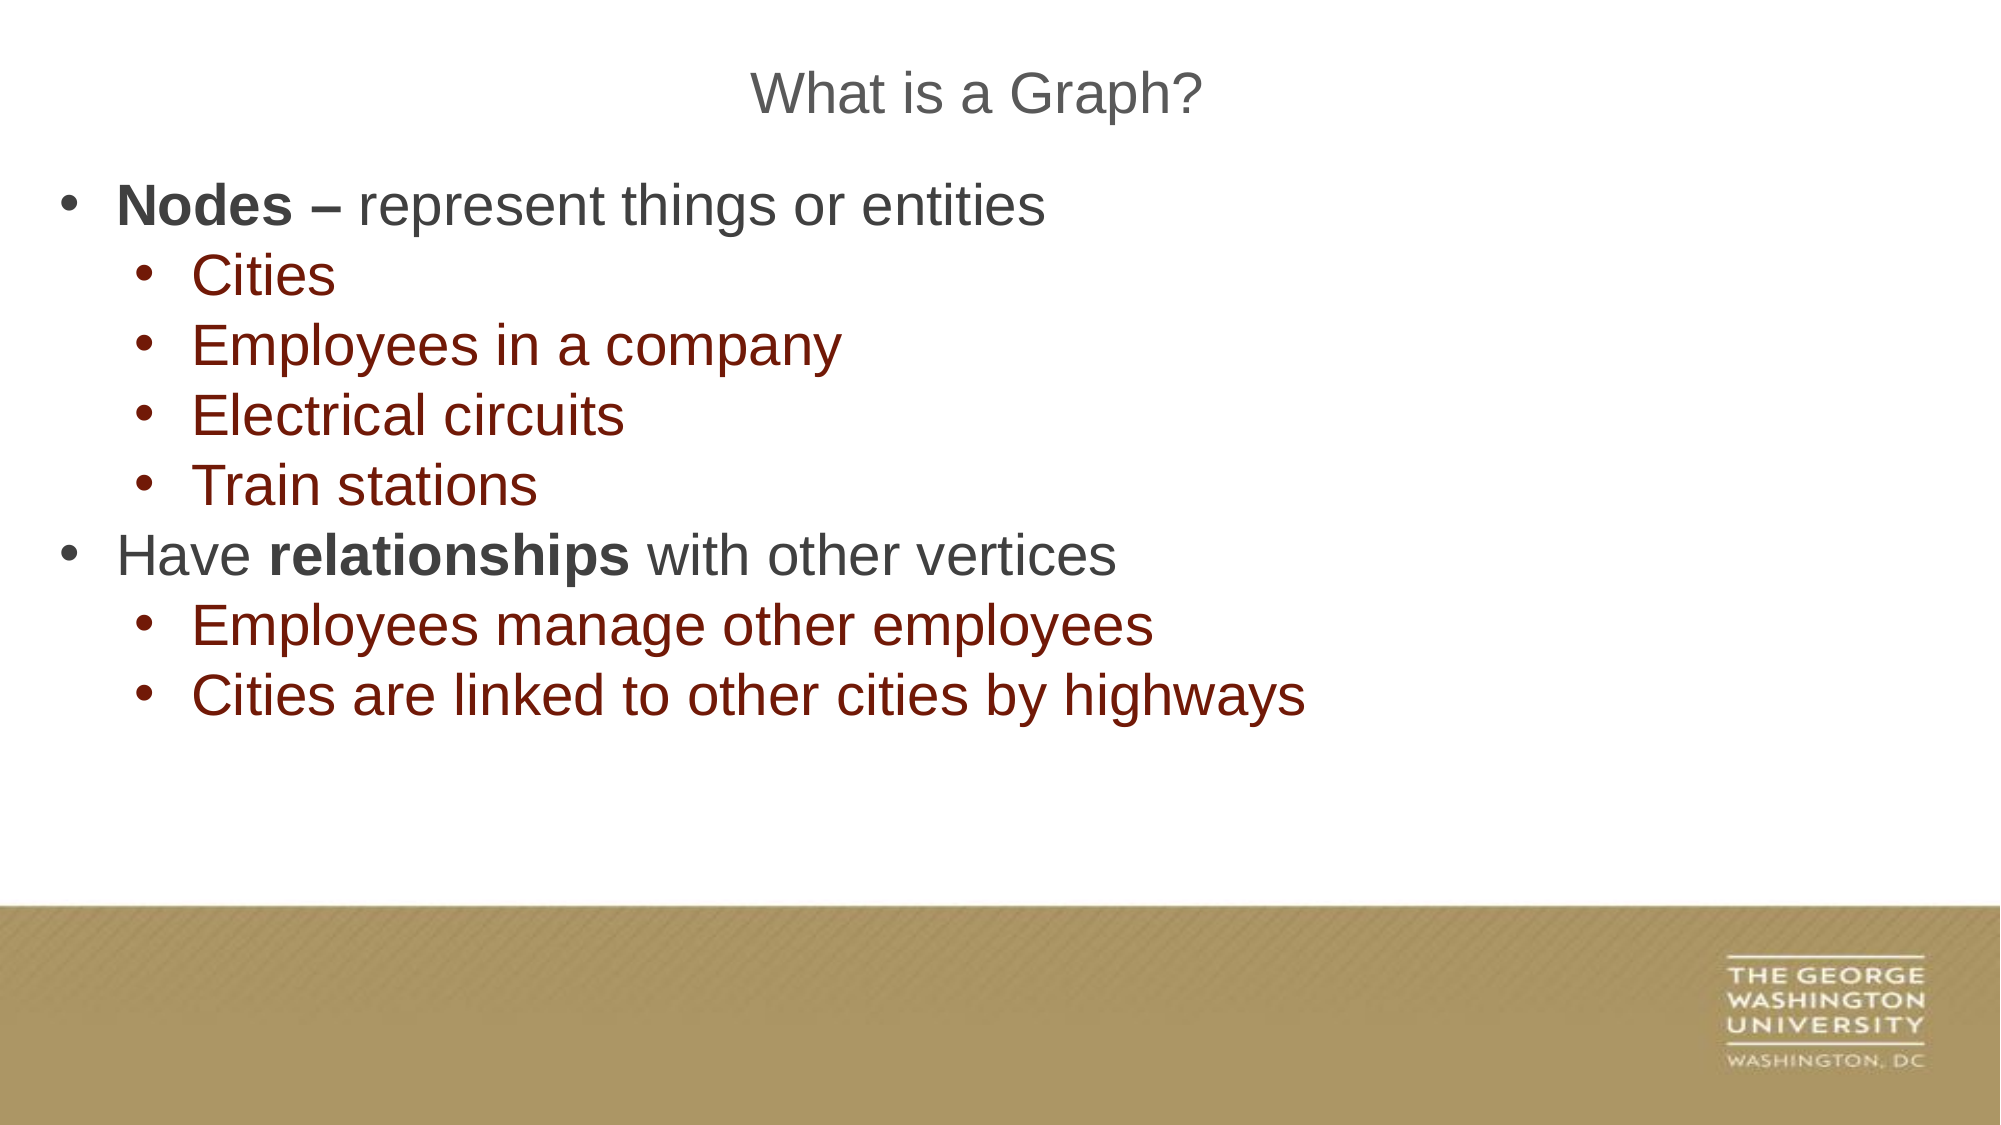

What is a Graph?
Nodes – represent things or entities
Cities
Employees in a company
Electrical circuits
Train stations
Have relationships with other vertices
Employees manage other employees
Cities are linked to other cities by highways